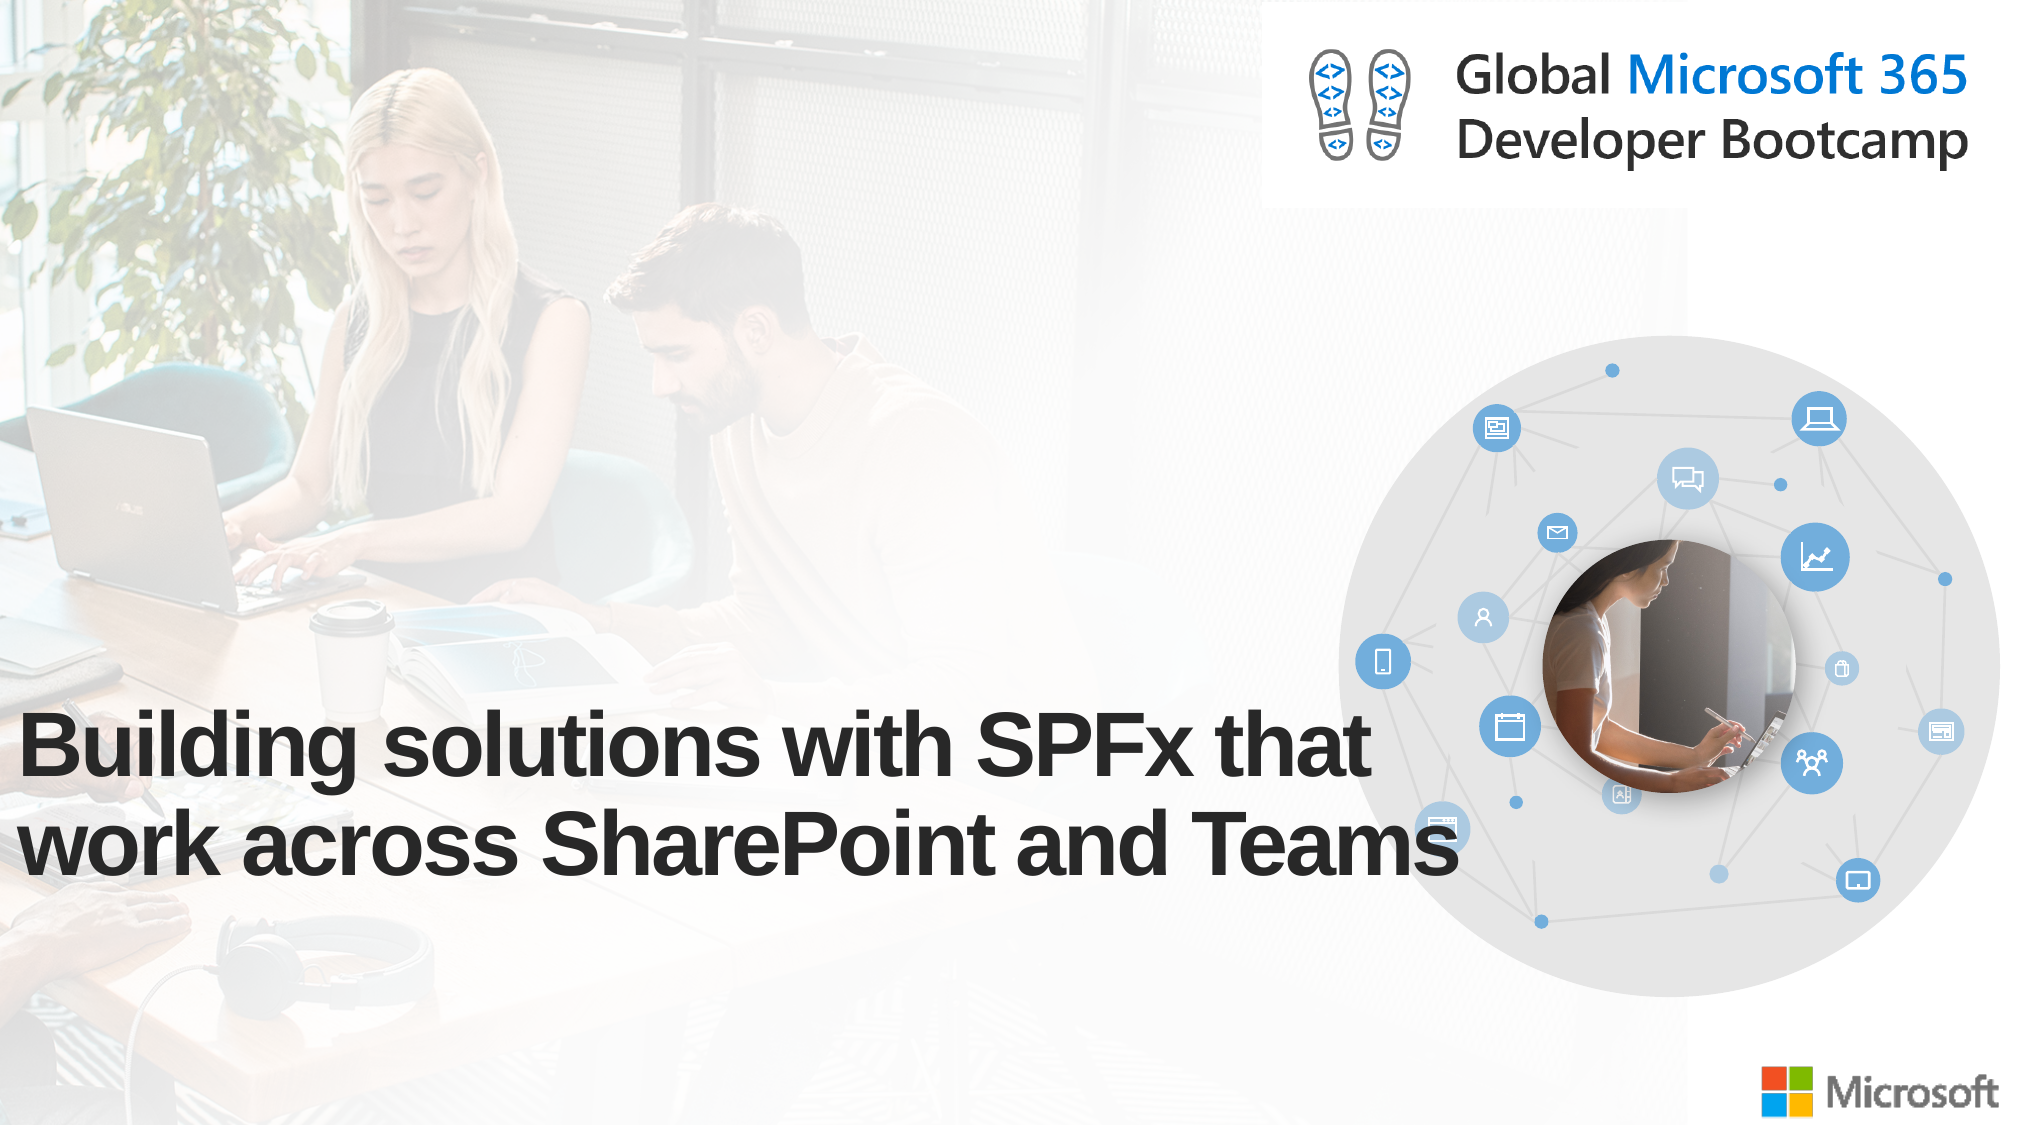

# Building solutions with SPFx that work across SharePoint and Teams